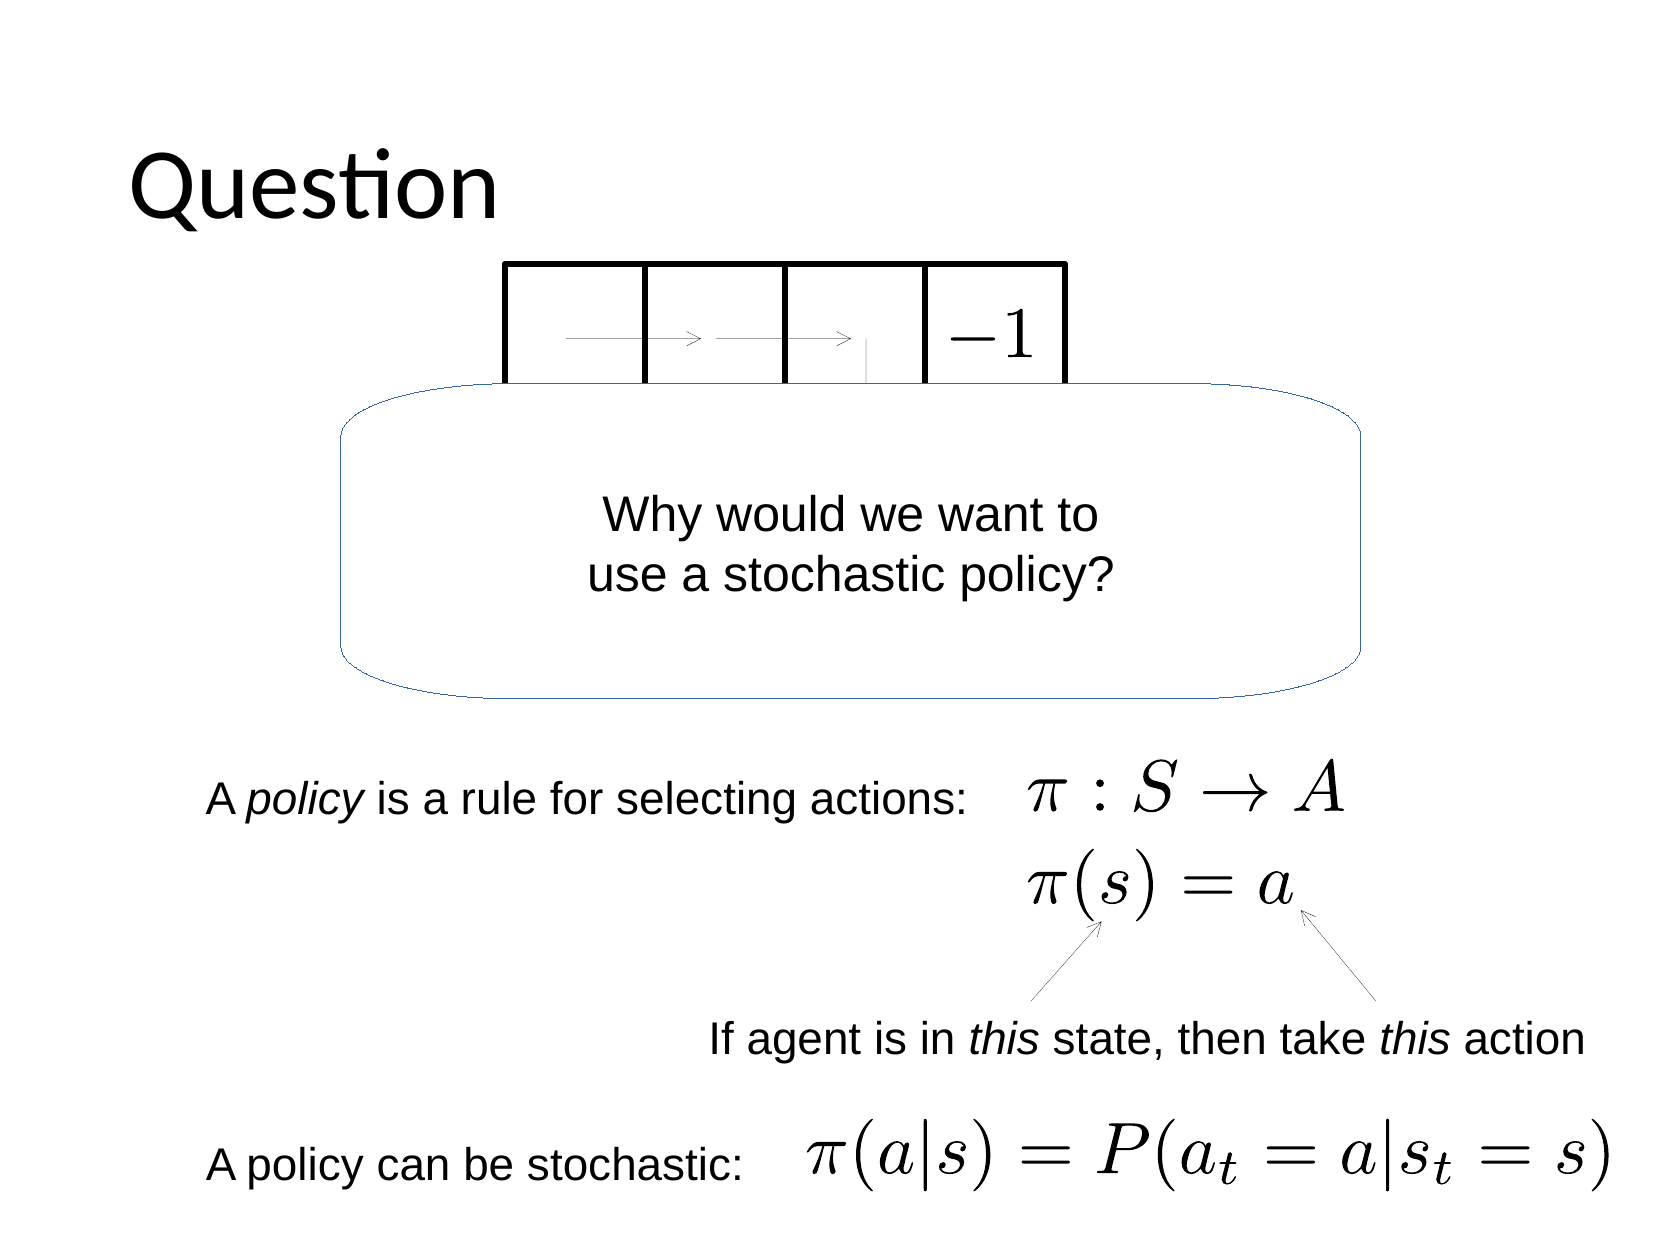

# Question

Why would we want to
use a stochastic policy?

A policy is a rule for selecting actions:

If agent is in this state, then take this action

A policy can be stochastic: